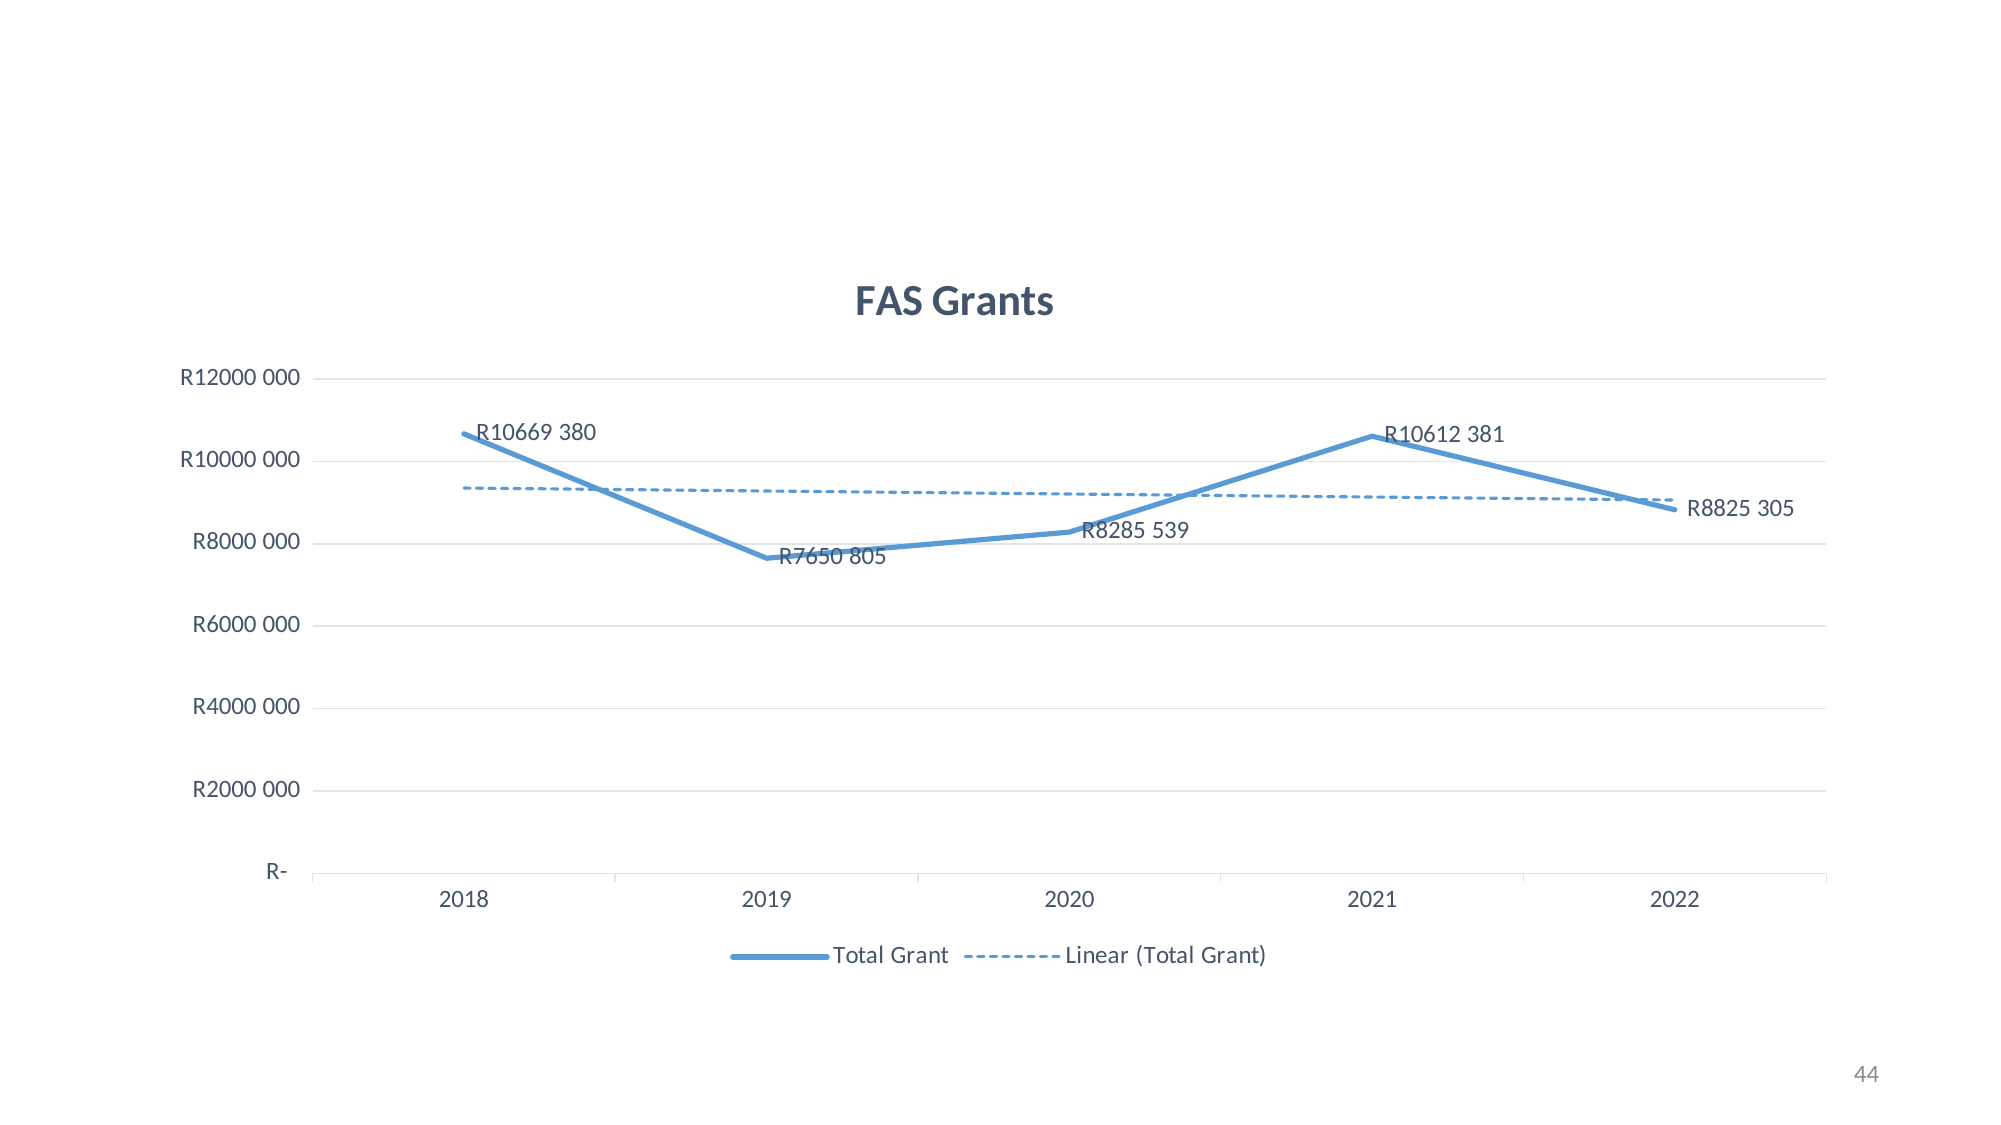

### Chart: FAS Grants

| Category | Total Grant |
|---|---|
| 2018 | 10669380.0 |
| 2019 | 7650805.0 |
| 2020 | 8285539.0 |
| 2021 | 10612381.0 |
| 2022 | 8825305.0 |
44